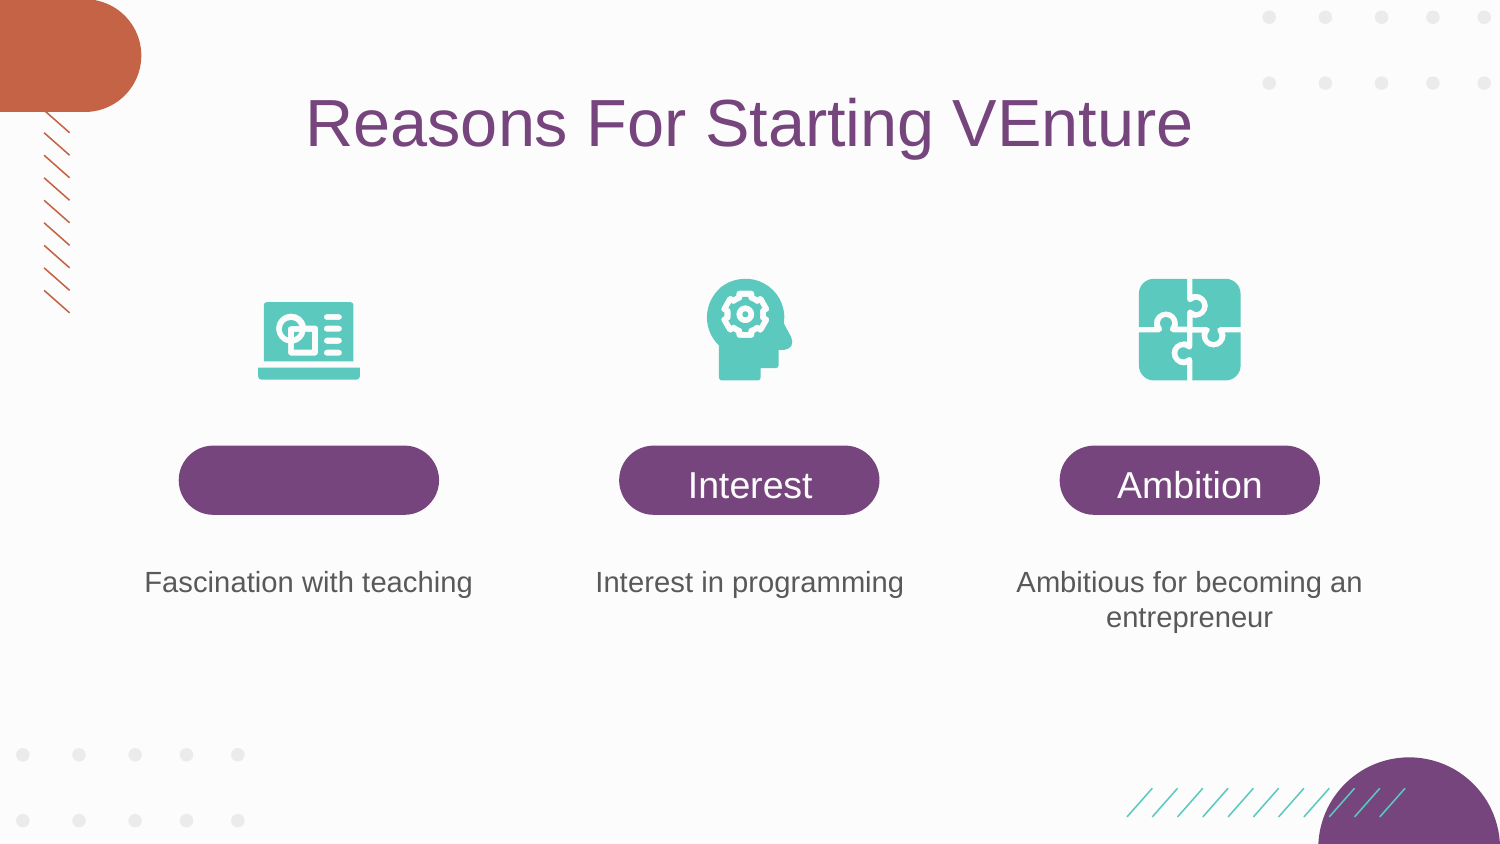

# Reasons For Starting VEnture

  Fascination

    Interest

Ambition
Fascination with teaching
Interest in programming
Ambitious for becoming an entrepreneur